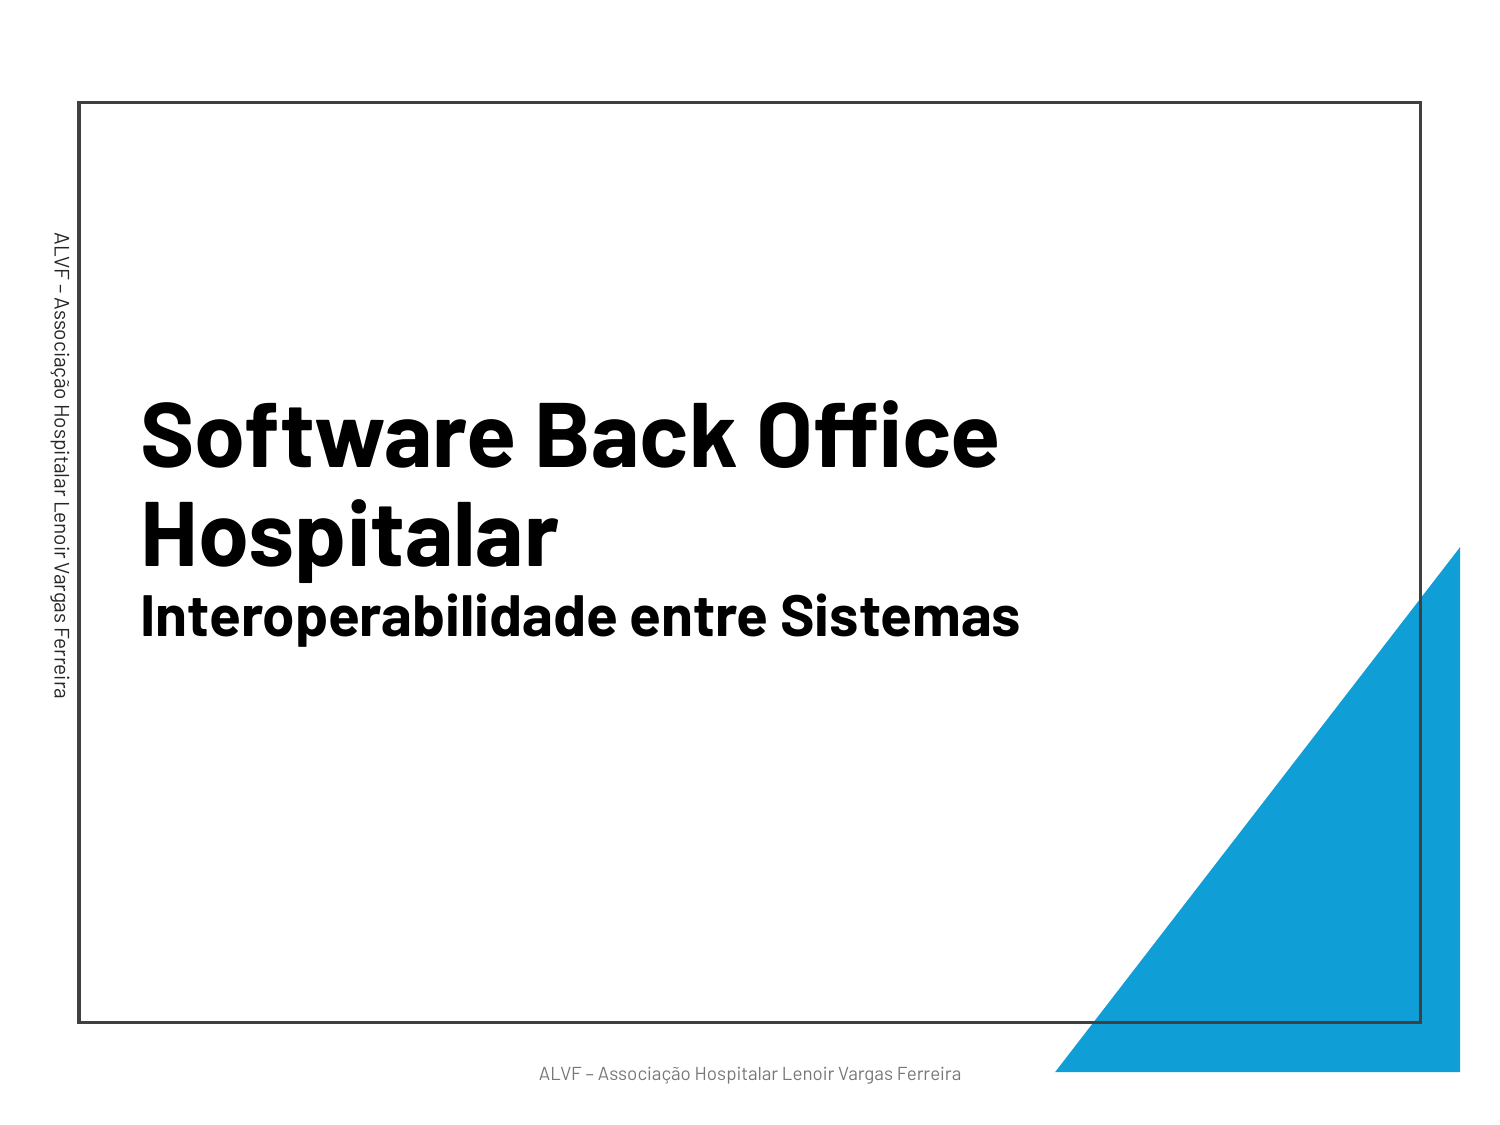

# Software Back Office Hospitalar Interoperabilidade entre Sistemas
ALVF – Associação Hospitalar Lenoir Vargas Ferreira

ALVF – Associação Hospitalar Lenoir Vargas Ferreira